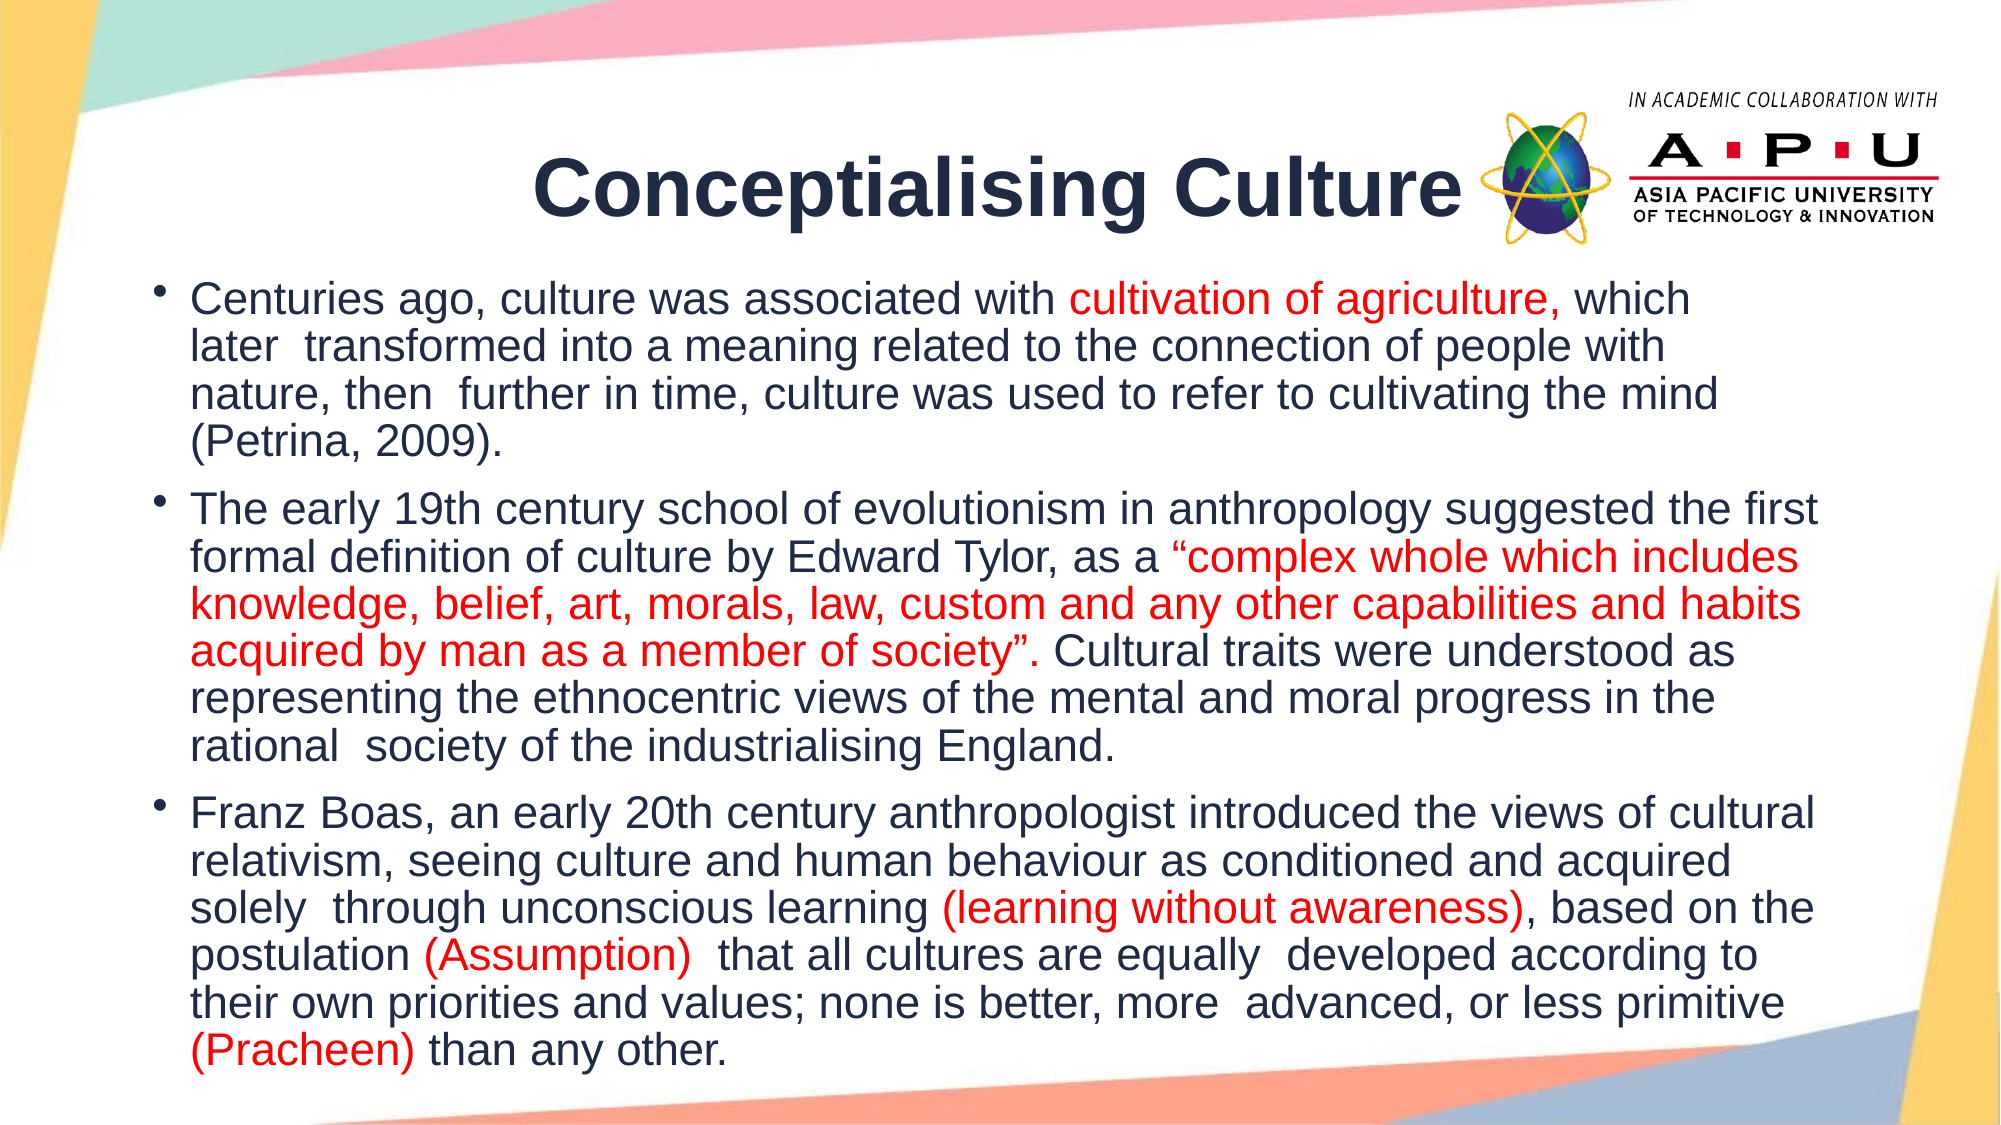

# Conceptialising Culture
Centuries ago, culture was associated with cultivation of agriculture, which later  transformed into a meaning related to the connection of people with nature, then  further in time, culture was used to refer to cultivating the mind (Petrina, 2009).
The early 19th century school of evolutionism in anthropology suggested the first  formal definition of culture by Edward Tylor, as a “complex whole which includes  knowledge, belief, art, morals, law, custom and any other capabilities and habits  acquired by man as a member of society”. Cultural traits were understood as  representing the ethnocentric views of the mental and moral progress in the rational  society of the industrialising England.
Franz Boas, an early 20th century anthropologist introduced the views of cultural  relativism, seeing culture and human behaviour as conditioned and acquired solely  through unconscious learning (learning without awareness), based on the postulation (Assumption)  that all cultures are equally  developed according to their own priorities and values; none is better, more  advanced, or less primitive (Pracheen) than any other.